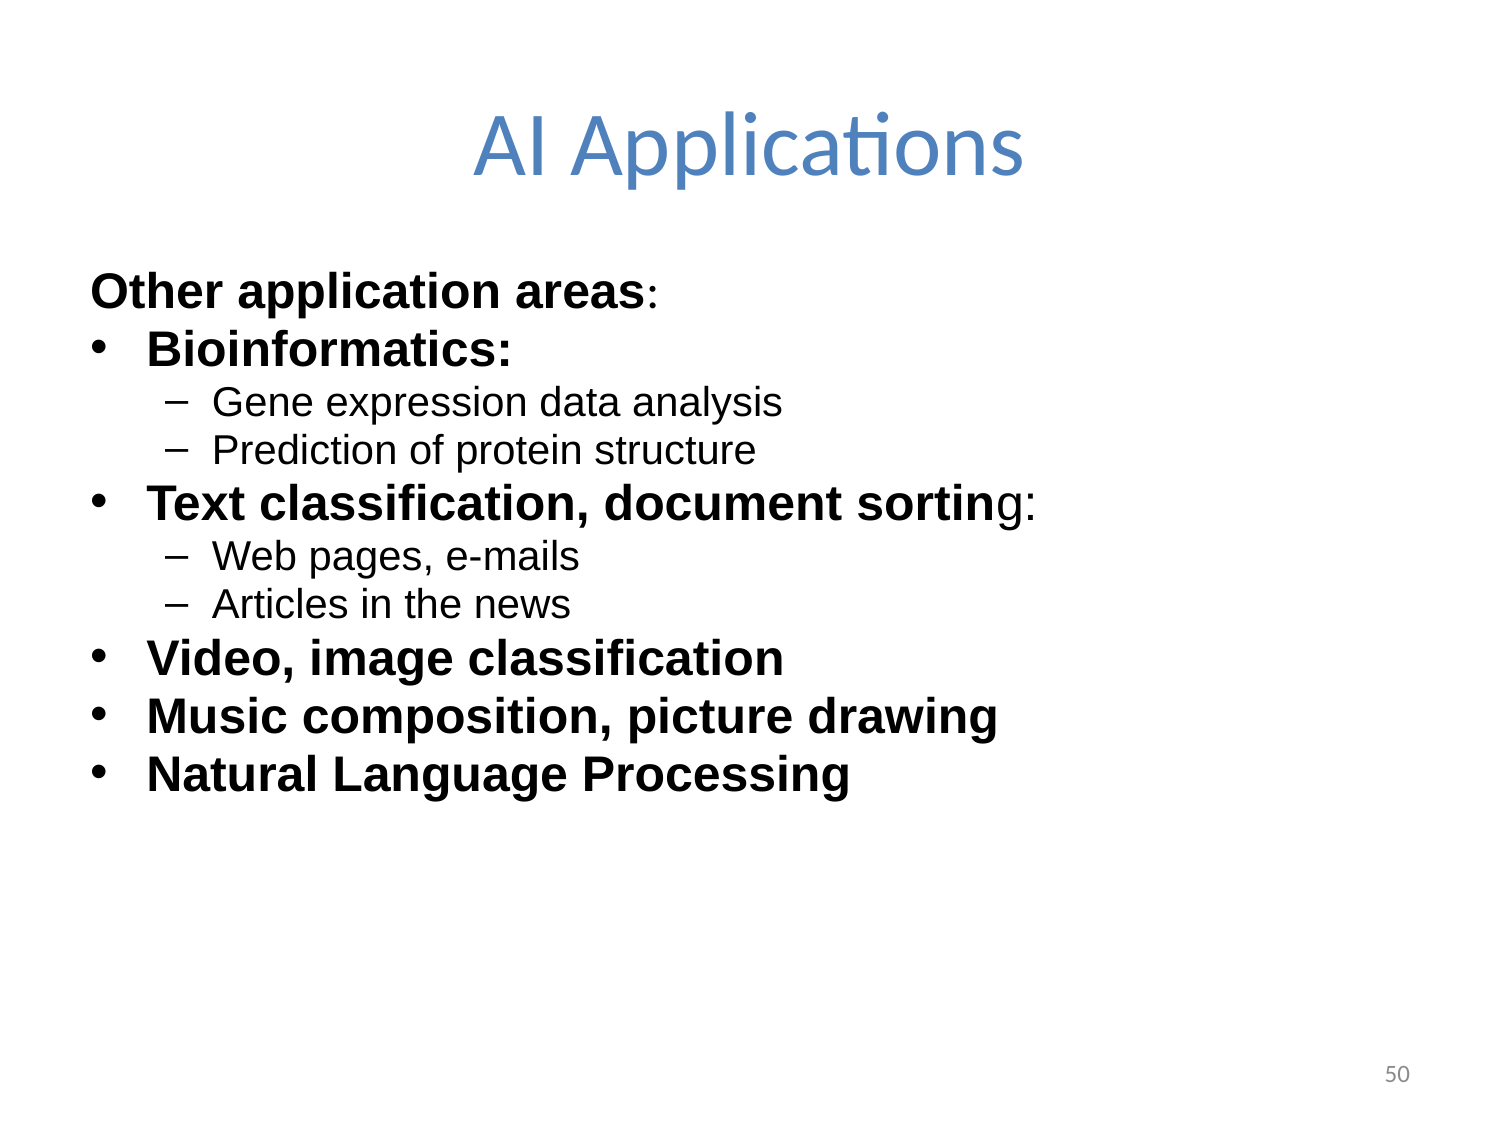

# AI Applications
Other application areas:
Bioinformatics:
Gene expression data analysis
Prediction of protein structure
Text classification, document sorting:
Web pages, e-mails
Articles in the news
Video, image classification
Music composition, picture drawing
Natural Language Processing
50